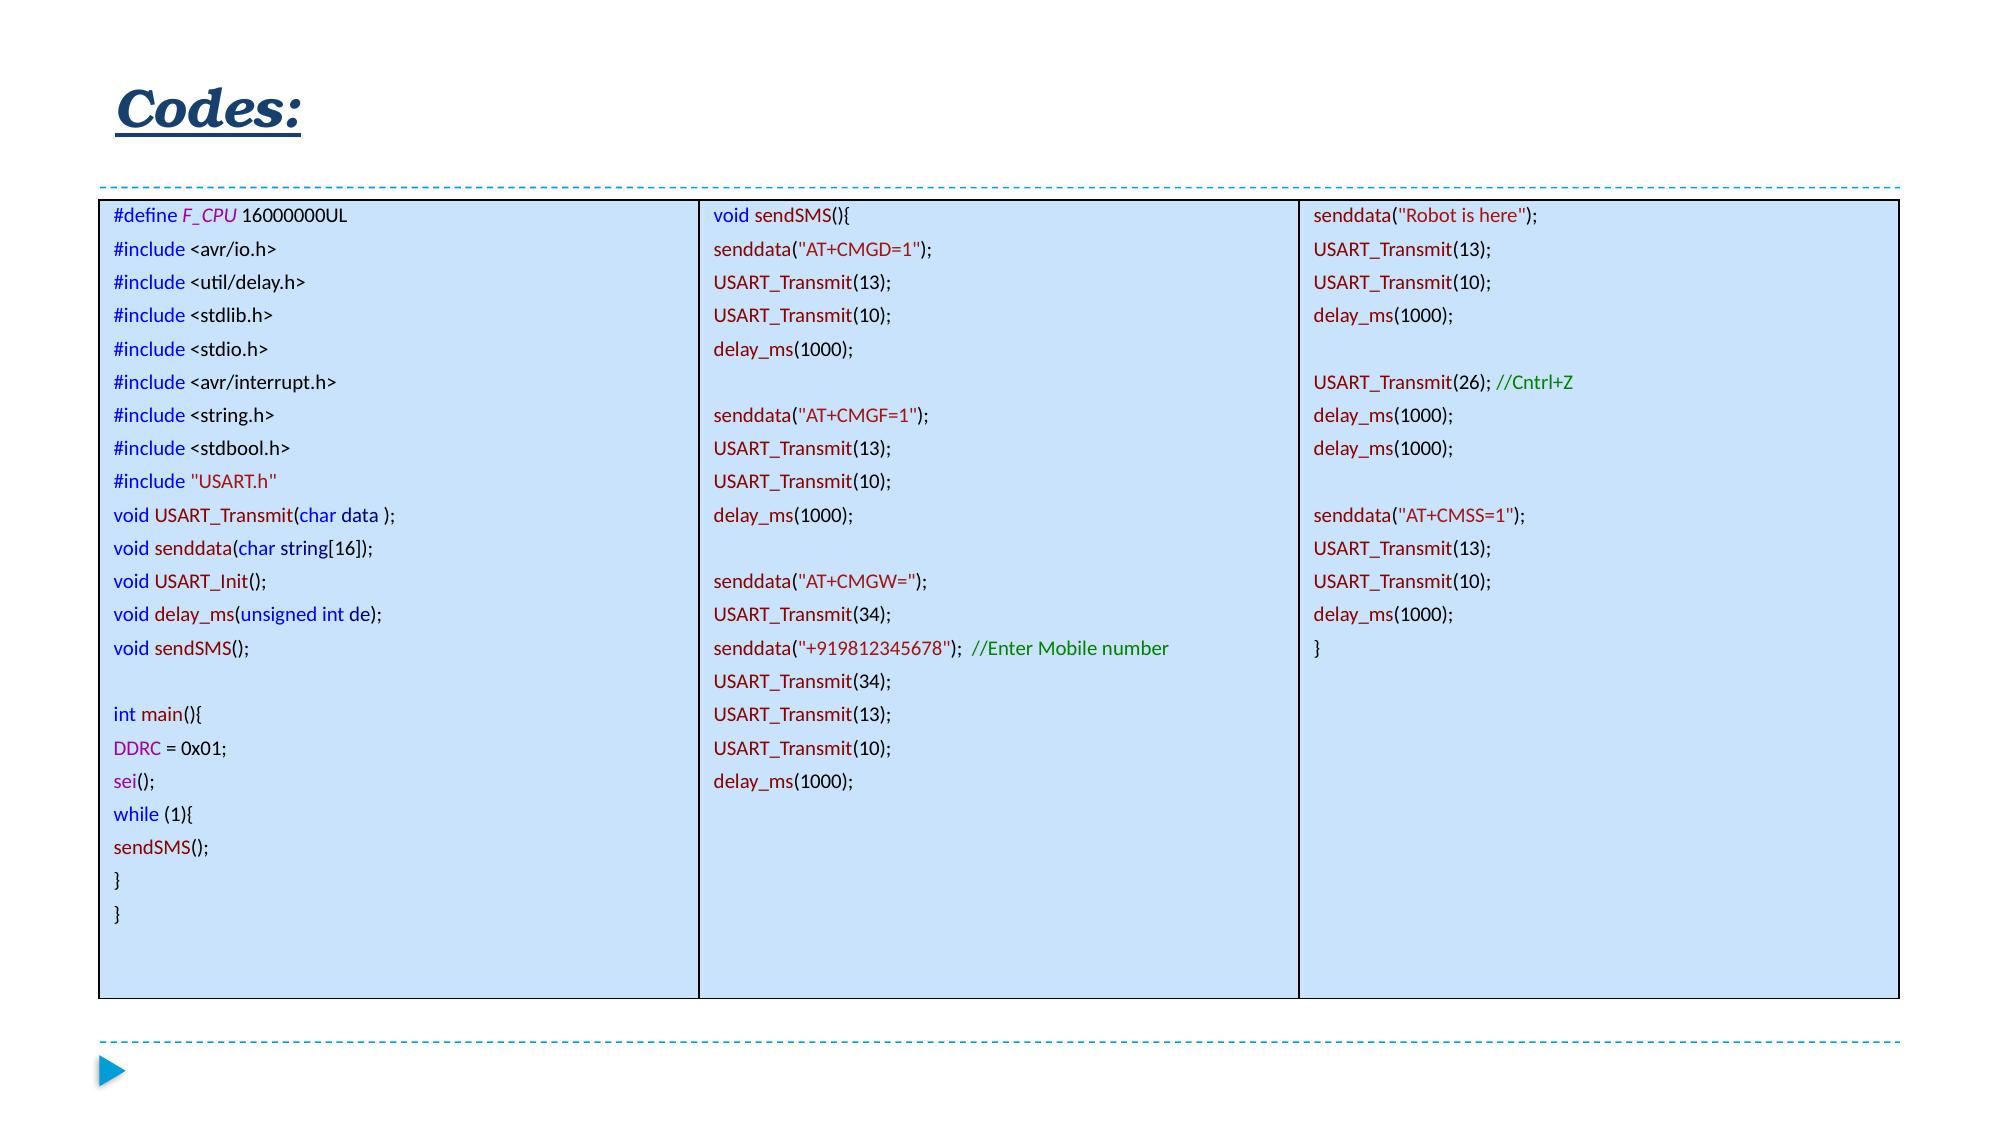

# Codes:
| #define F\_CPU 16000000UL #include <avr/io.h> #include <util/delay.h> #include <stdlib.h> #include <stdio.h> #include <avr/interrupt.h> #include <string.h> #include <stdbool.h> #include "USART.h" void USART\_Transmit(char data ); void senddata(char string[16]); void USART\_Init(); void delay\_ms(unsigned int de); void sendSMS();   int main(){ DDRC = 0x01; sei(); while (1){ sendSMS(); } } | void sendSMS(){ senddata("AT+CMGD=1"); USART\_Transmit(13); USART\_Transmit(10); delay\_ms(1000); senddata("AT+CMGF=1"); USART\_Transmit(13); USART\_Transmit(10); delay\_ms(1000);   senddata("AT+CMGW="); USART\_Transmit(34); senddata("+919812345678"); //Enter Mobile number USART\_Transmit(34); USART\_Transmit(13); USART\_Transmit(10); delay\_ms(1000); | senddata("Robot is here"); USART\_Transmit(13); USART\_Transmit(10); delay\_ms(1000);   USART\_Transmit(26); //Cntrl+Z delay\_ms(1000); delay\_ms(1000);   senddata("AT+CMSS=1"); USART\_Transmit(13); USART\_Transmit(10); delay\_ms(1000); } |
| --- | --- | --- |
94